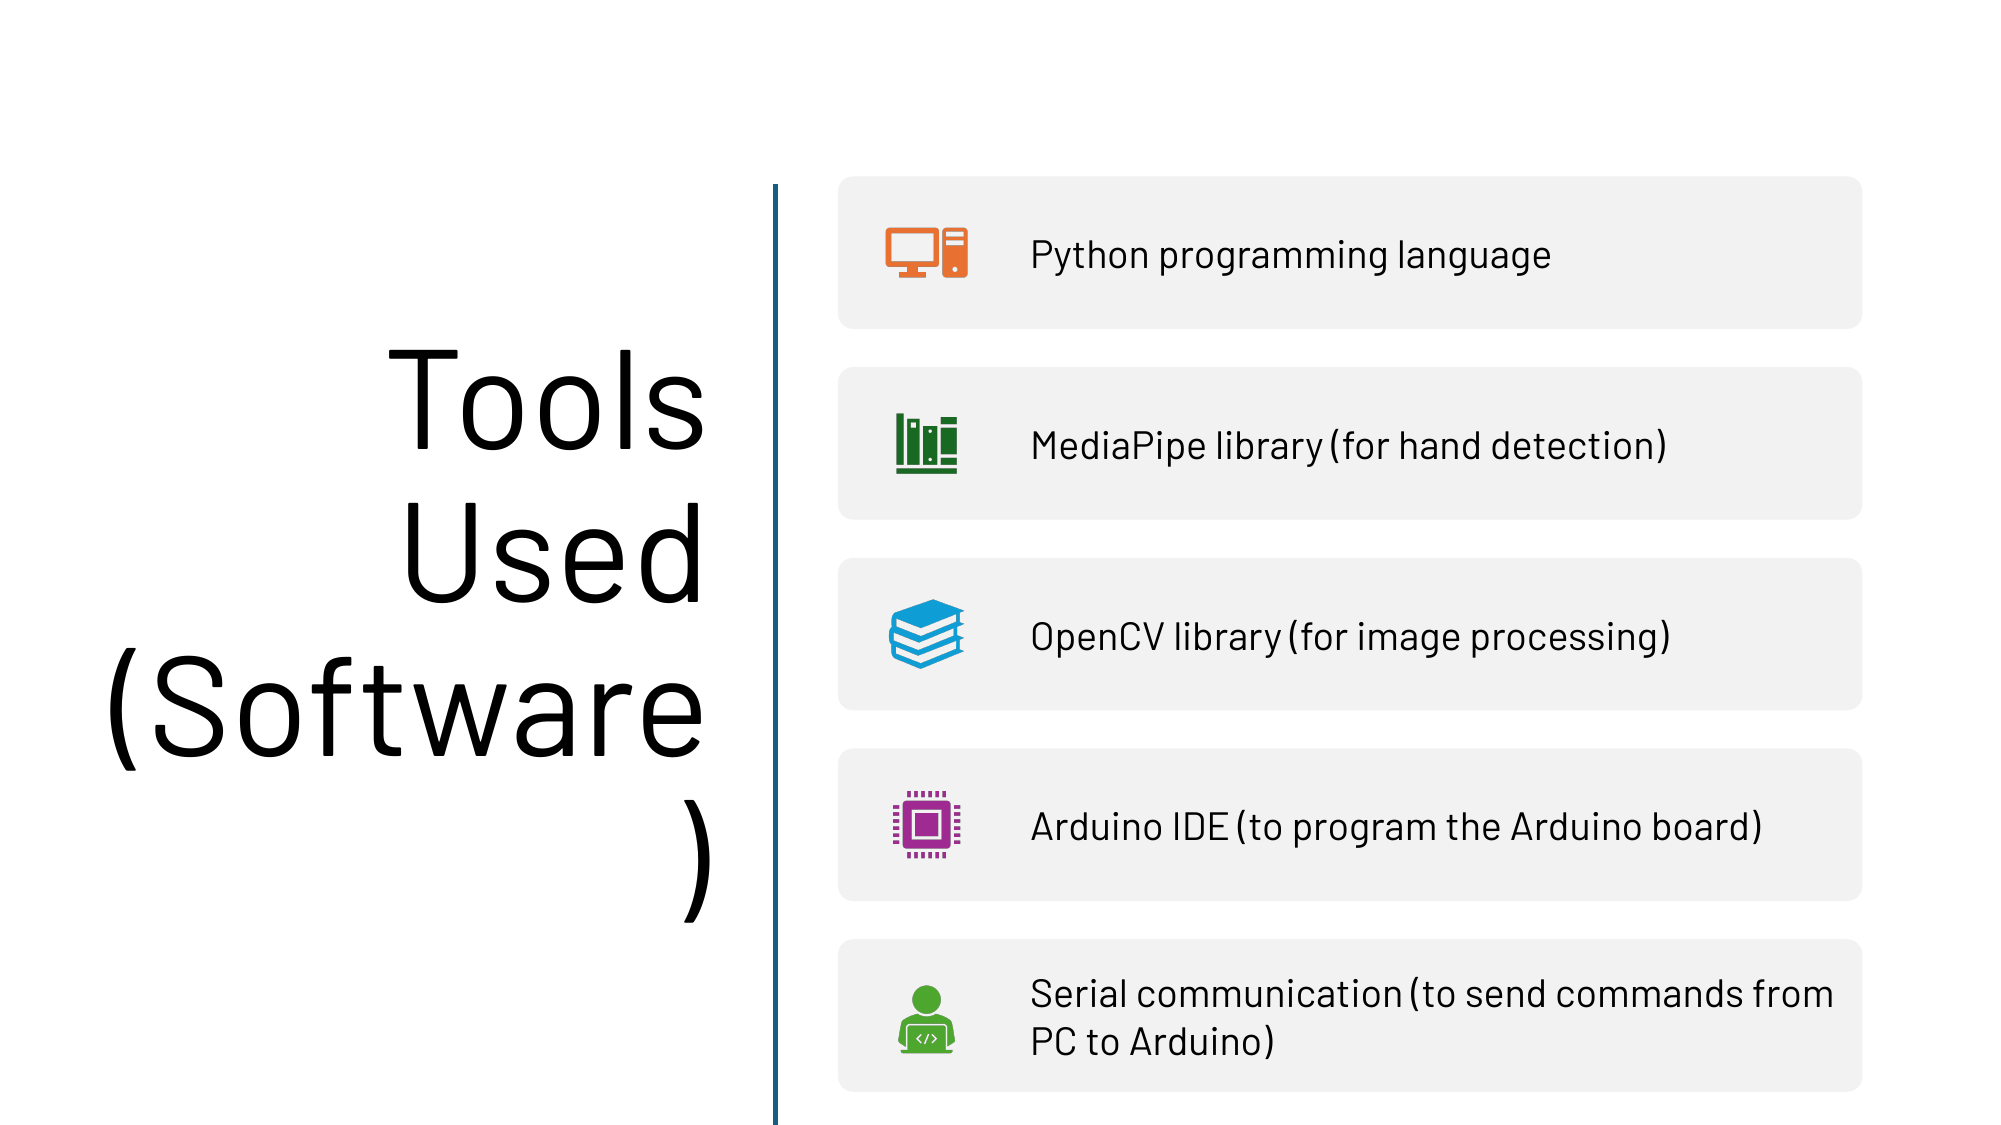

# Tools Used (Software)
Python programming language
MediaPipe library (for hand detection)
OpenCV library (for image processing)
Arduino IDE (to program the Arduino board)
Serial communication (to send commands from PC to Arduino)